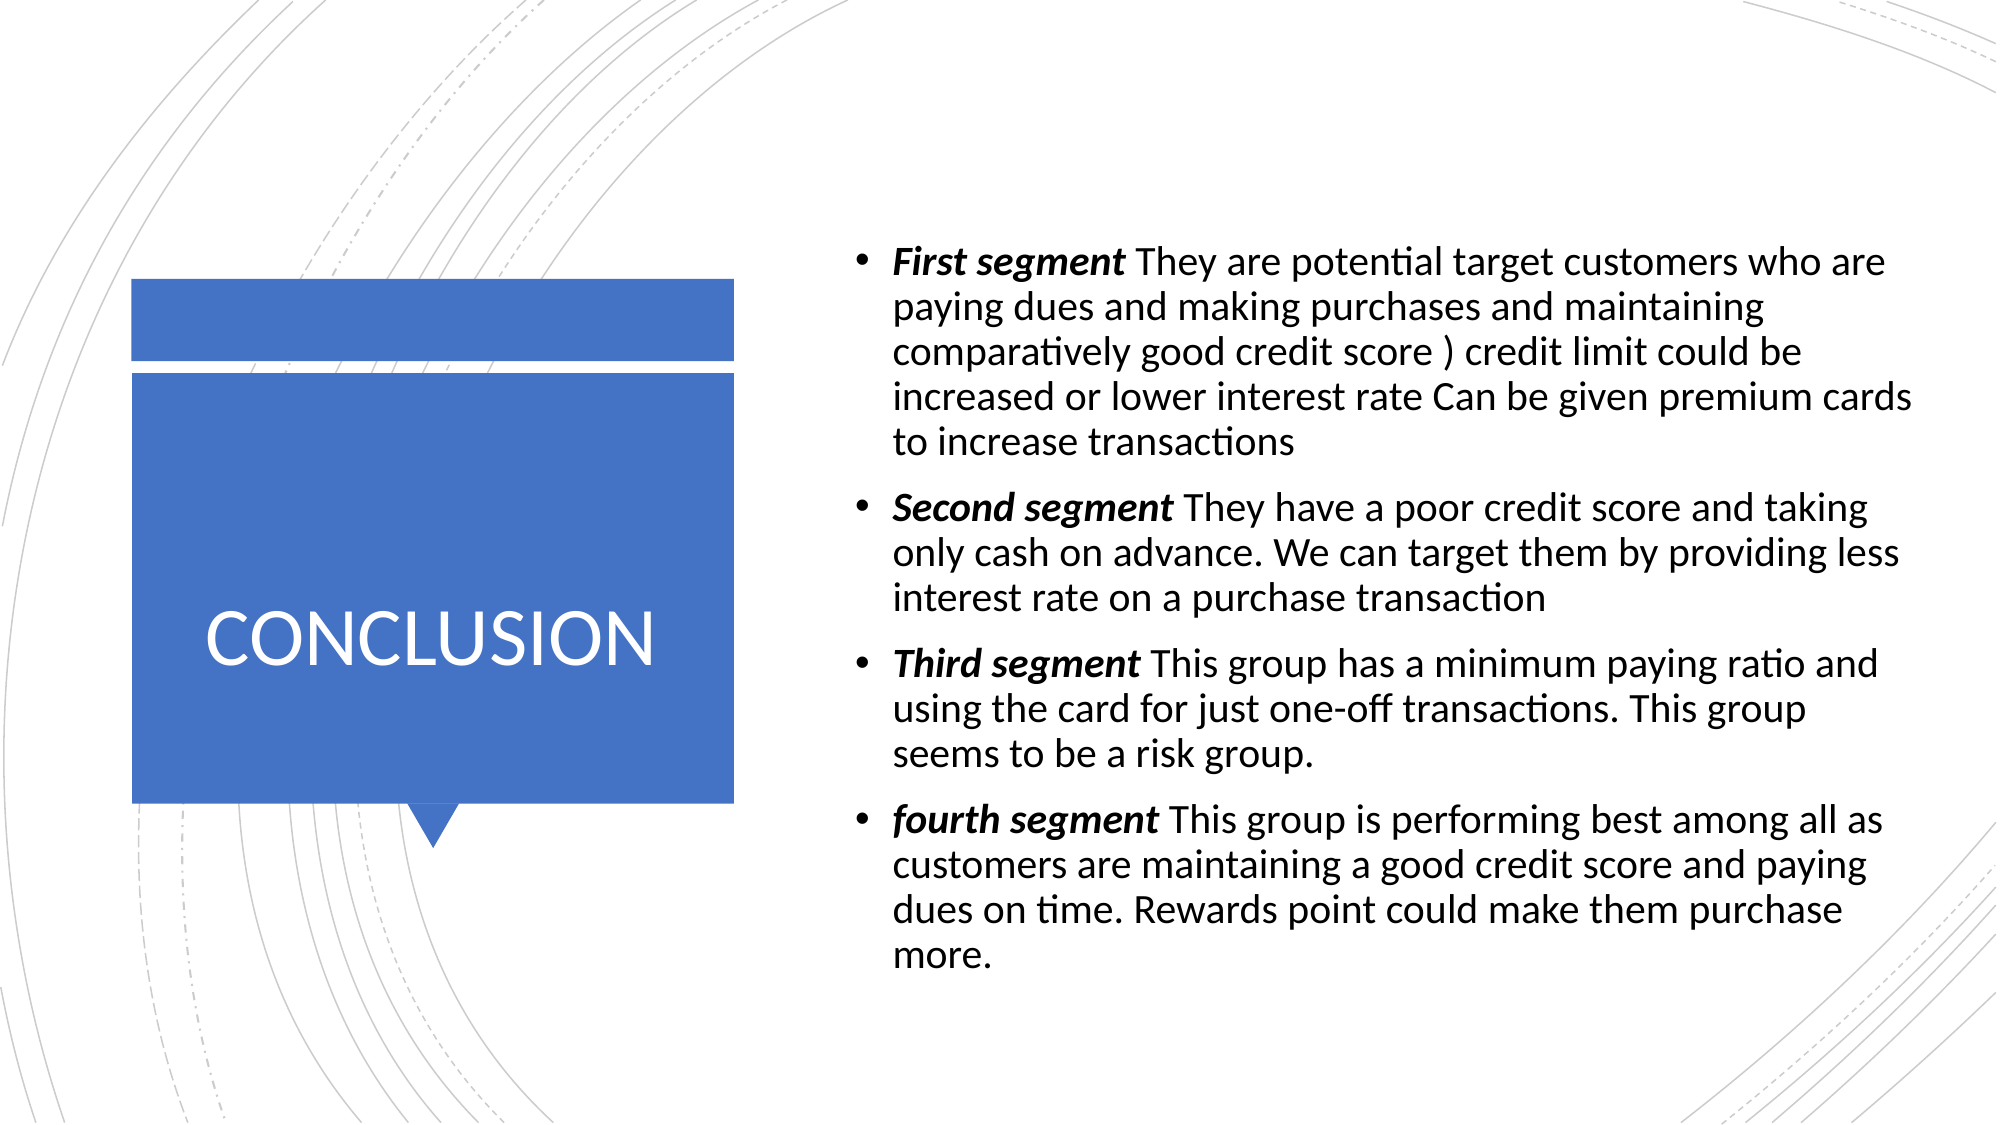

First segment They are potential target customers who are paying dues and making purchases and maintaining comparatively good credit score ) credit limit could be increased or lower interest rate Can be given premium cards to increase transactions
Second segment They have a poor credit score and taking only cash on advance. We can target them by providing less interest rate on a purchase transaction
Third segment This group has a minimum paying ratio and using the card for just one-off transactions. This group seems to be a risk group.
fourth segment This group is performing best among all as customers are maintaining a good credit score and paying dues on time. Rewards point could make them purchase more.

# CONCLUSION